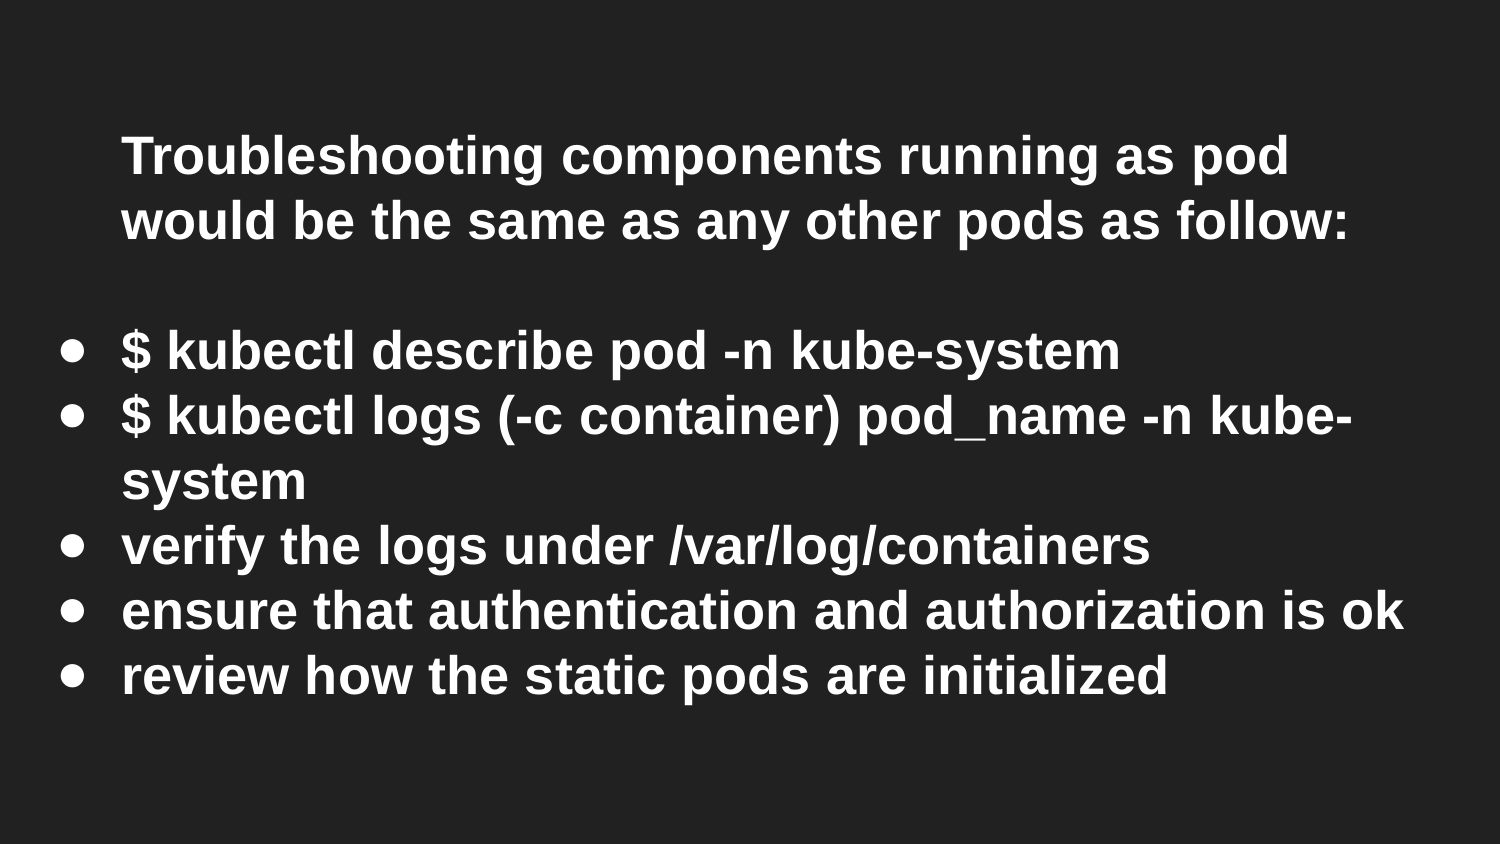

# Troubleshooting components running as pod would be the same as any other pods as follow:

$ kubectl describe pod -n kube-system
$ kubectl logs (-c container) pod_name -n kube-system
verify the logs under /var/log/containers
ensure that authentication and authorization is ok
review how the static pods are initialized